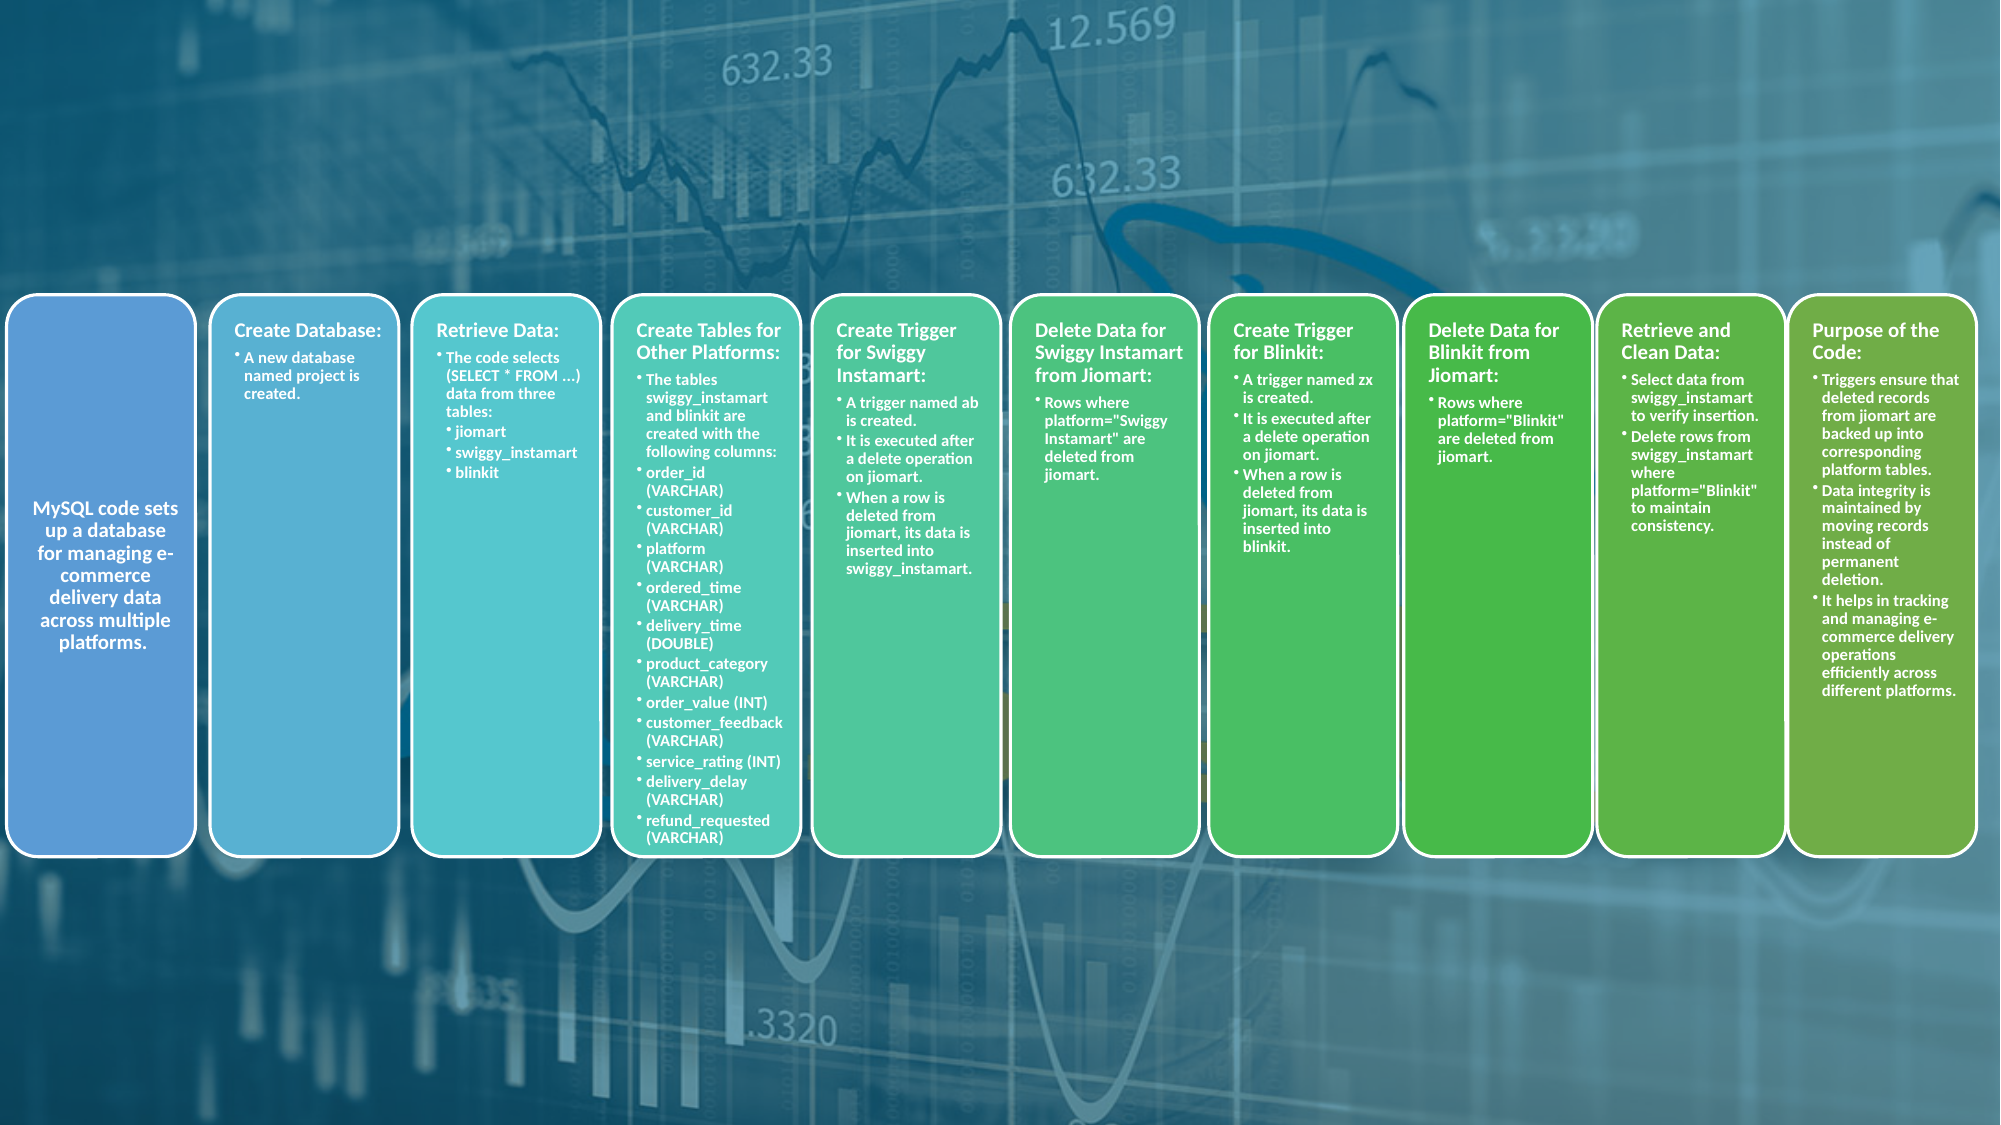

MySQL code sets up a database for managing e-commerce delivery data across multiple platforms.
Create Database:
A new database named project is created.
Retrieve Data:
The code selects (SELECT * FROM ...) data from three tables:
jiomart
swiggy_instamart
blinkit
Create Tables for Other Platforms:
The tables swiggy_instamart and blinkit are created with the following columns:
order_id (VARCHAR)
customer_id (VARCHAR)
platform (VARCHAR)
ordered_time (VARCHAR)
delivery_time (DOUBLE)
product_category (VARCHAR)
order_value (INT)
customer_feedback (VARCHAR)
service_rating (INT)
delivery_delay (VARCHAR)
refund_requested (VARCHAR)
Create Trigger for Swiggy Instamart:
A trigger named ab is created.
It is executed after a delete operation on jiomart.
When a row is deleted from jiomart, its data is inserted into swiggy_instamart.
Delete Data for Swiggy Instamart from Jiomart:
Rows where platform="Swiggy Instamart" are deleted from jiomart.
Create Trigger for Blinkit:
A trigger named zx is created.
It is executed after a delete operation on jiomart.
When a row is deleted from jiomart, its data is inserted into blinkit.
Delete Data for Blinkit from Jiomart:
Rows where platform="Blinkit" are deleted from jiomart.
Retrieve and Clean Data:
Select data from swiggy_instamart to verify insertion.
Delete rows from swiggy_instamart where platform="Blinkit" to maintain consistency.
Purpose of the Code:
Triggers ensure that deleted records from jiomart are backed up into corresponding platform tables.
Data integrity is maintained by moving records instead of permanent deletion.
It helps in tracking and managing e-commerce delivery operations efficiently across different platforms.